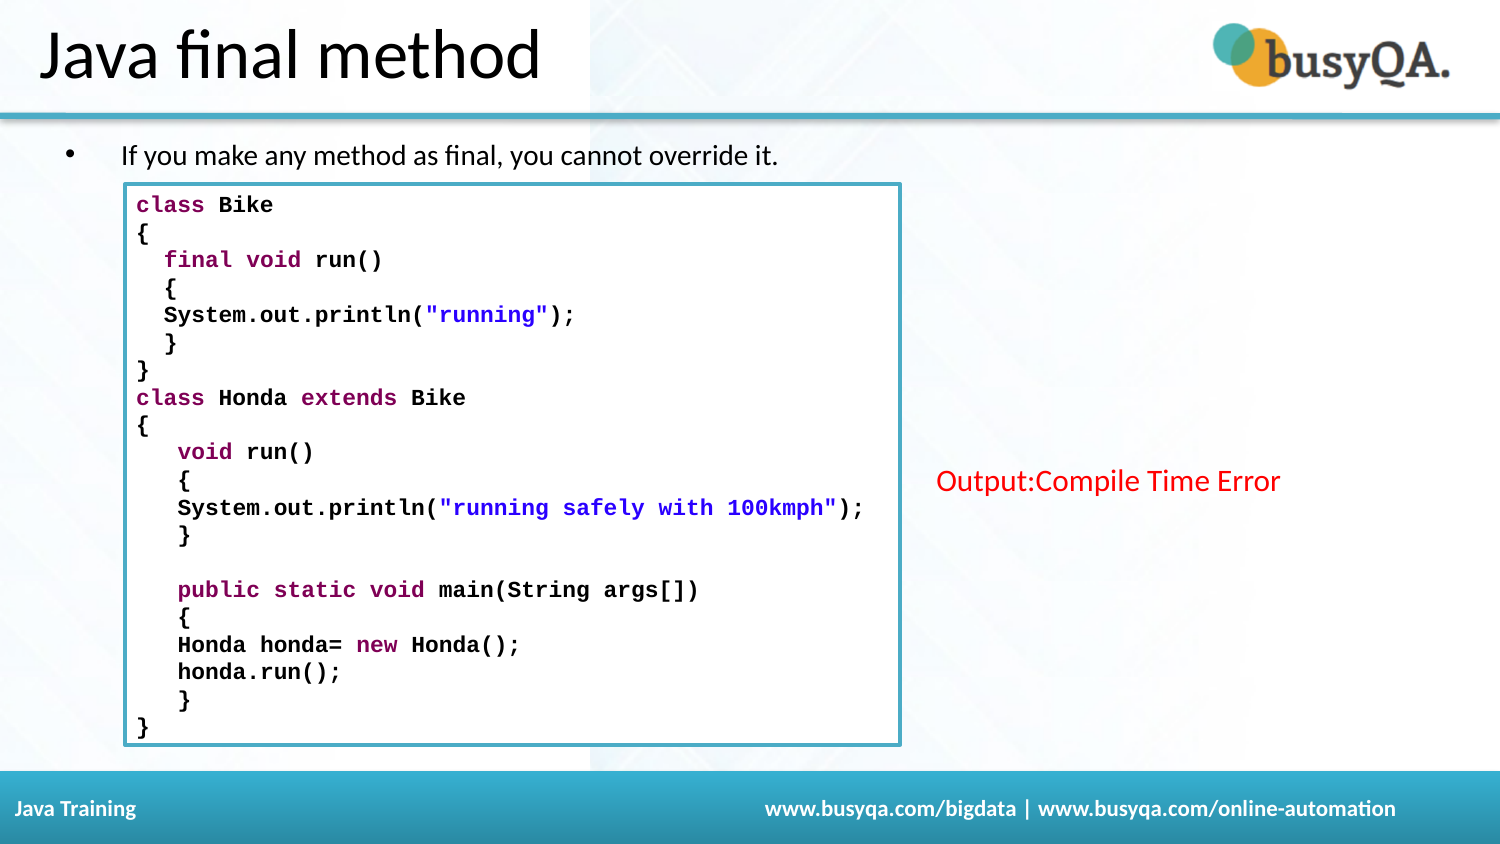

# Java final method
If you make any method as final, you cannot override it.
class Bike
{
  final void run()
  {
  System.out.println("running");
  }
}
class Honda extends Bike
{
   void run()
   {
   System.out.println("running safely with 100kmph");
   }

   public static void main(String args[])
   {
   Honda honda= new Honda();
   honda.run();
   }
}
Output:Compile Time Error
79